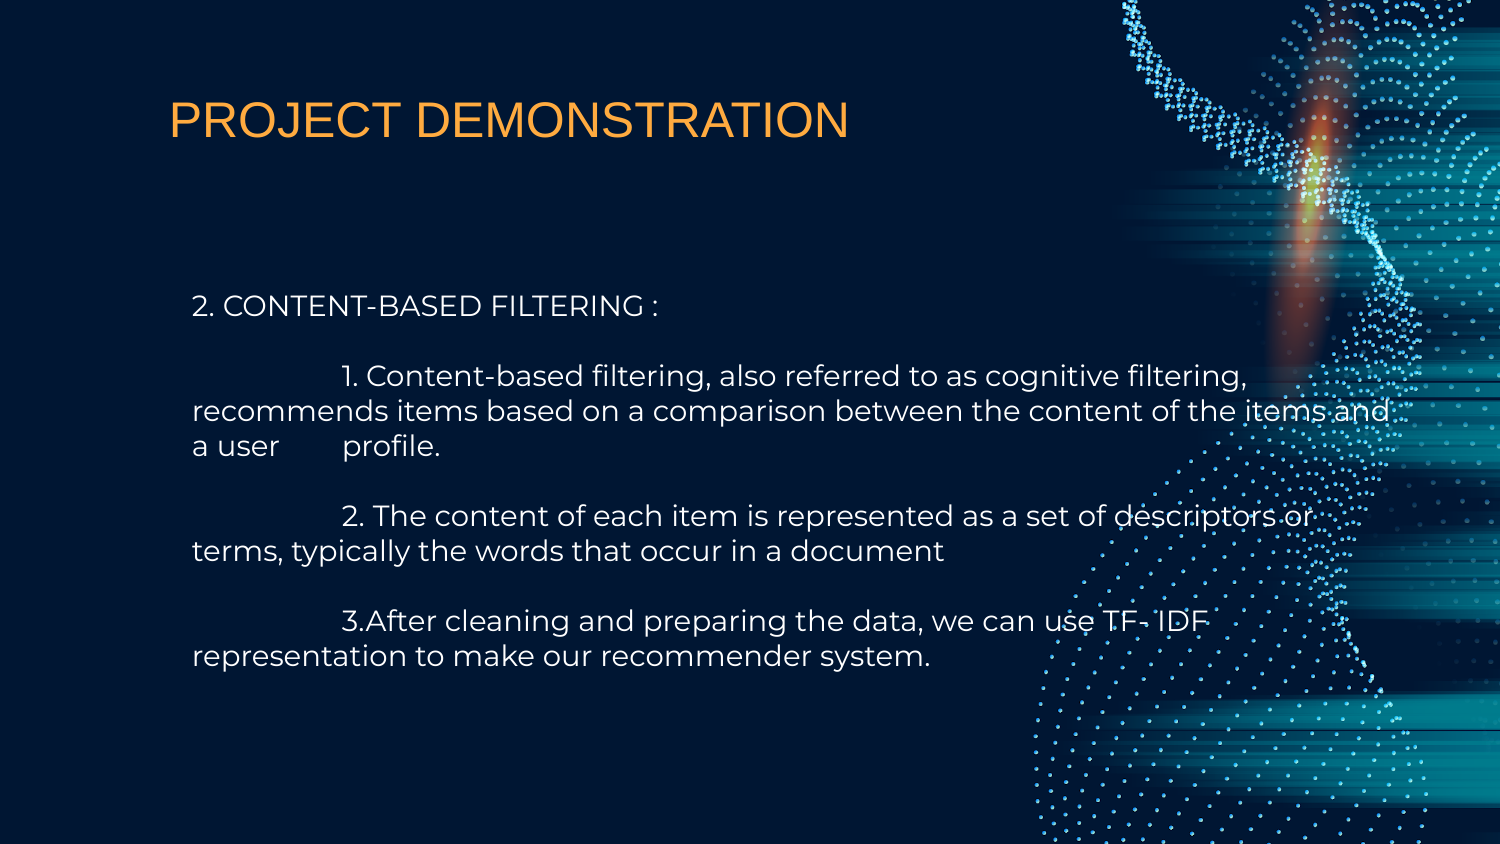

# PROJECT DEMONSTRATION
2. CONTENT-BASED FILTERING :

	1. Content-based filtering, also referred to as cognitive filtering, recommends items based on a comparison between the content of the items and a user 	profile.

	2. The content of each item is represented as a set of descriptors or terms, typically the words that occur in a document

	3.After cleaning and preparing the data, we can use TF- IDF representation to make our recommender system.